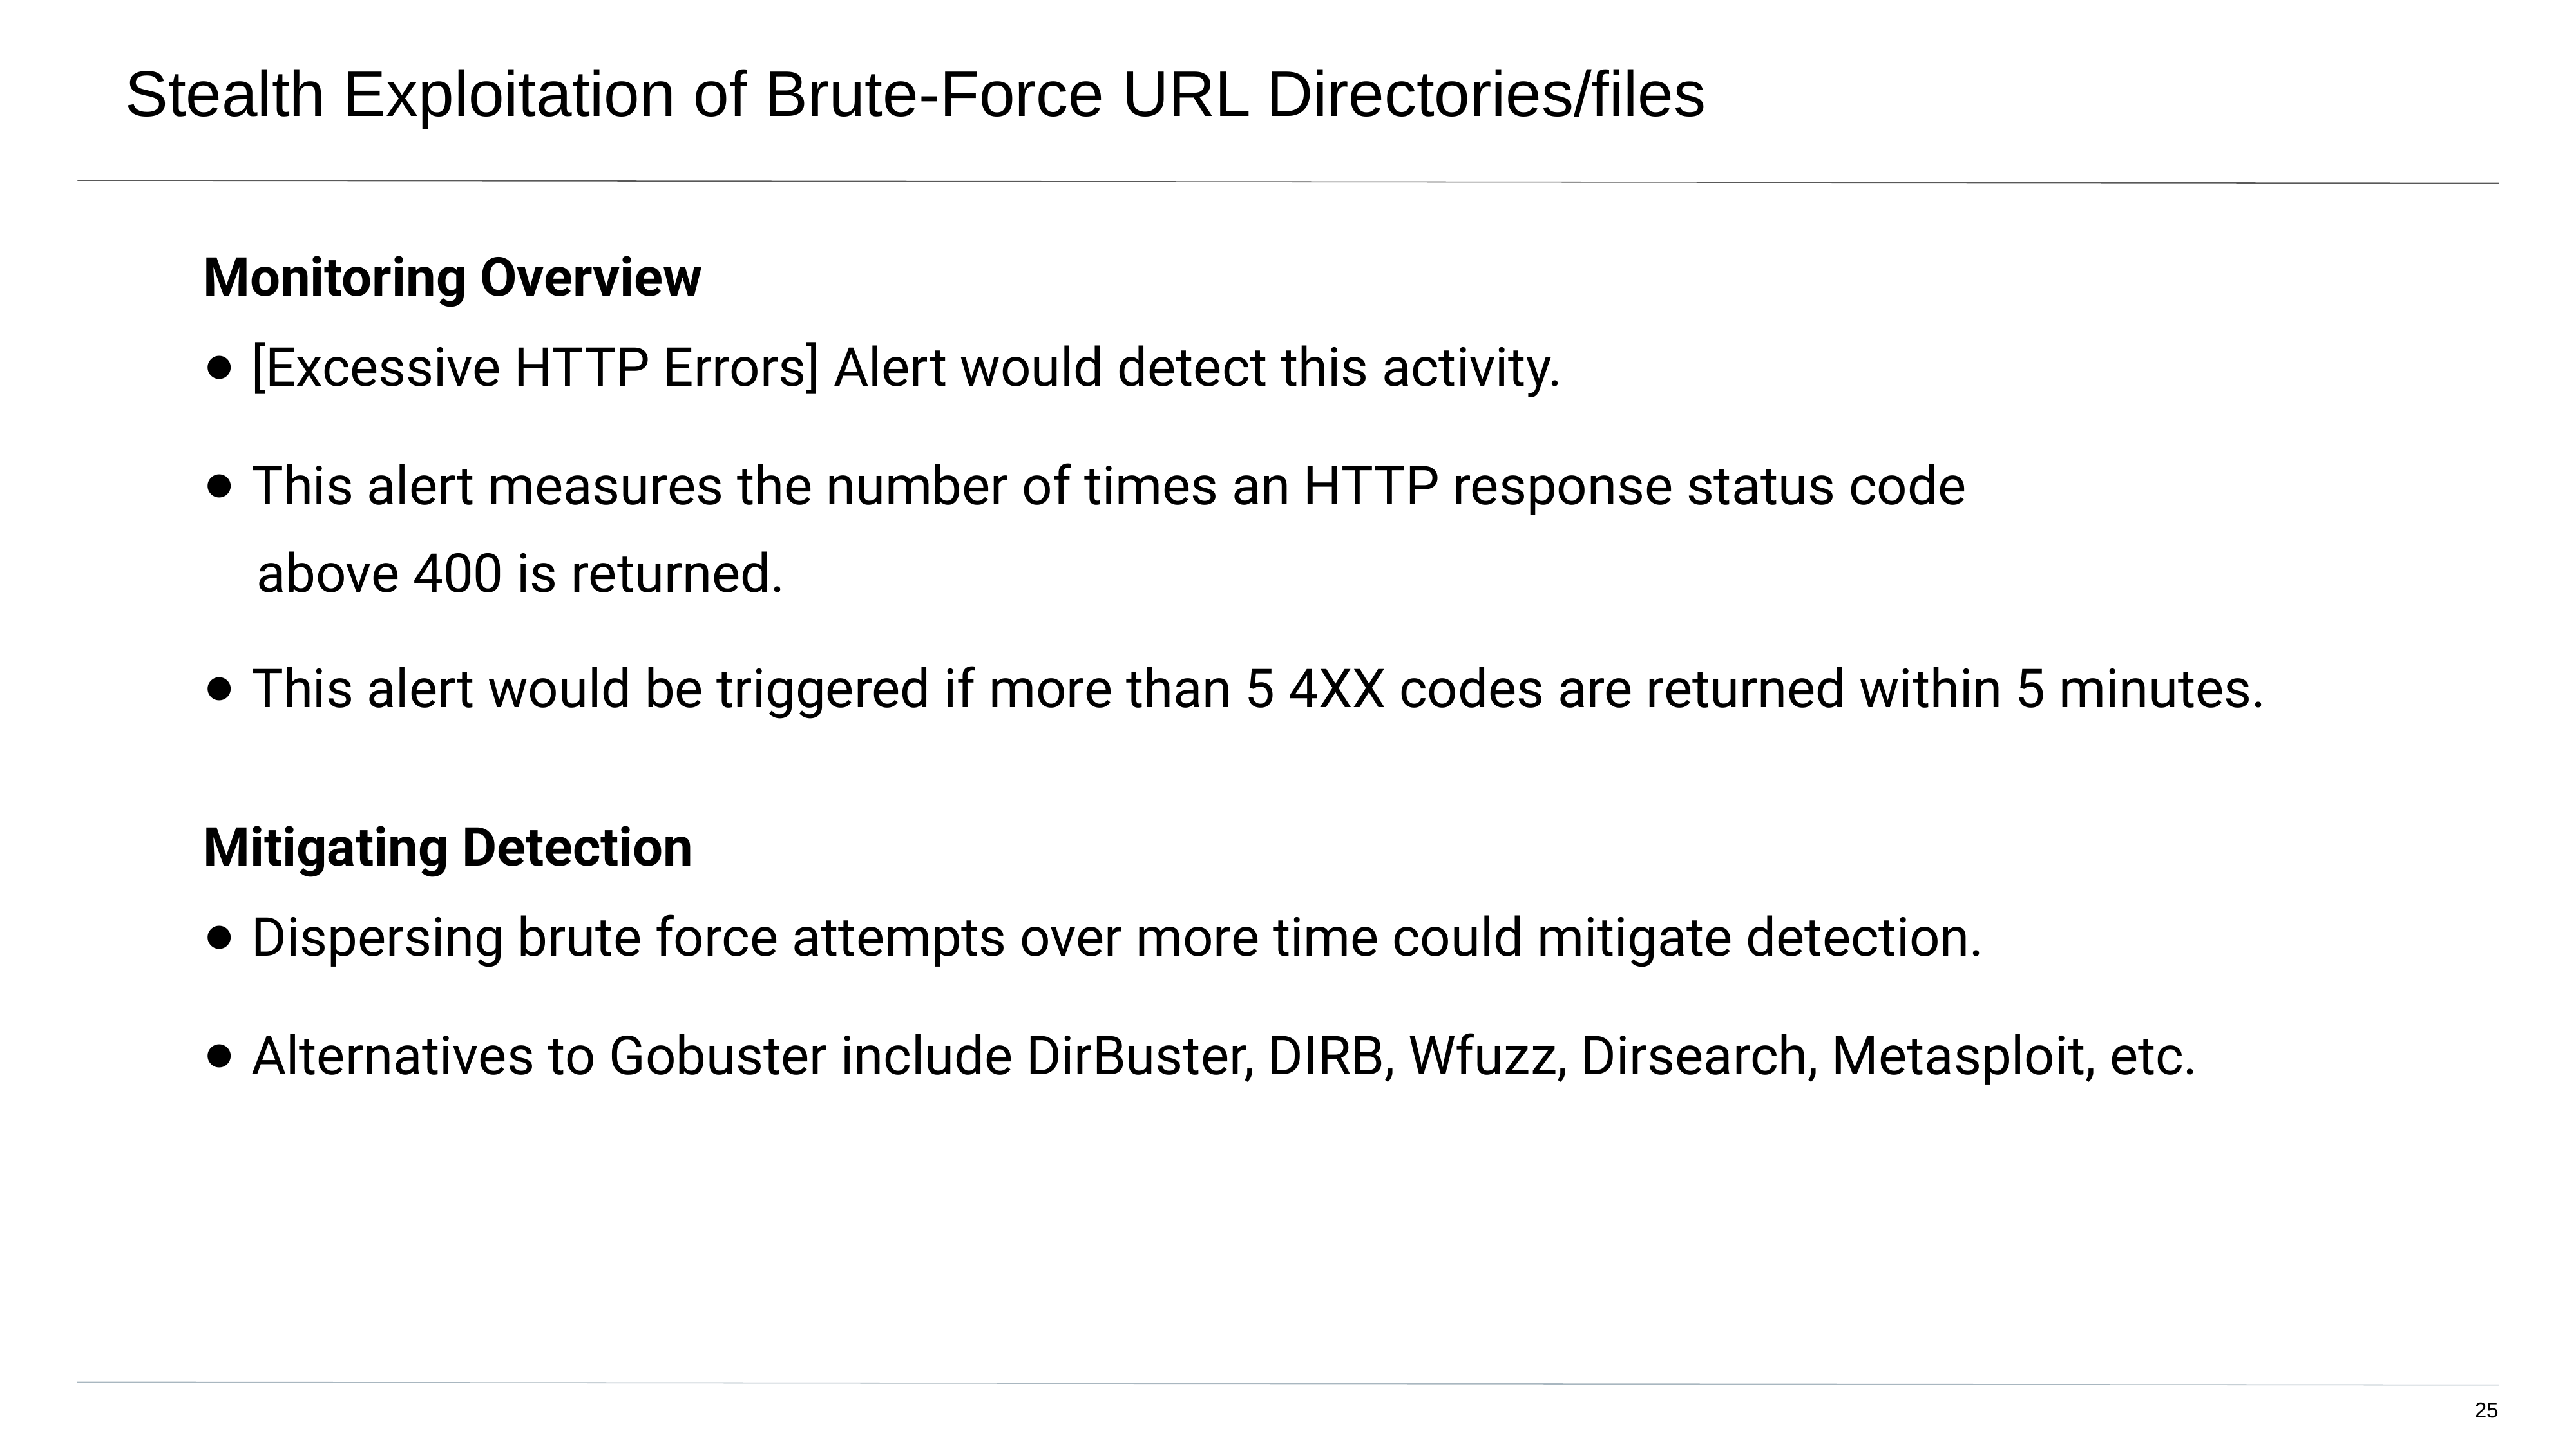

# Stealth Exploitation of Brute-Force URL Directories/files
Monitoring Overview
[Excessive HTTP Errors] Alert would detect this activity.

This alert measures the number of times an HTTP response status code
    above 400 is returned.

This alert would be triggered if more than 5 4XX codes are returned within 5 minutes.

Mitigating Detection
Dispersing brute force attempts over more time could mitigate detection.

Alternatives to Gobuster include DirBuster, DIRB, Wfuzz, Dirsearch, Metasploit, etc.
25